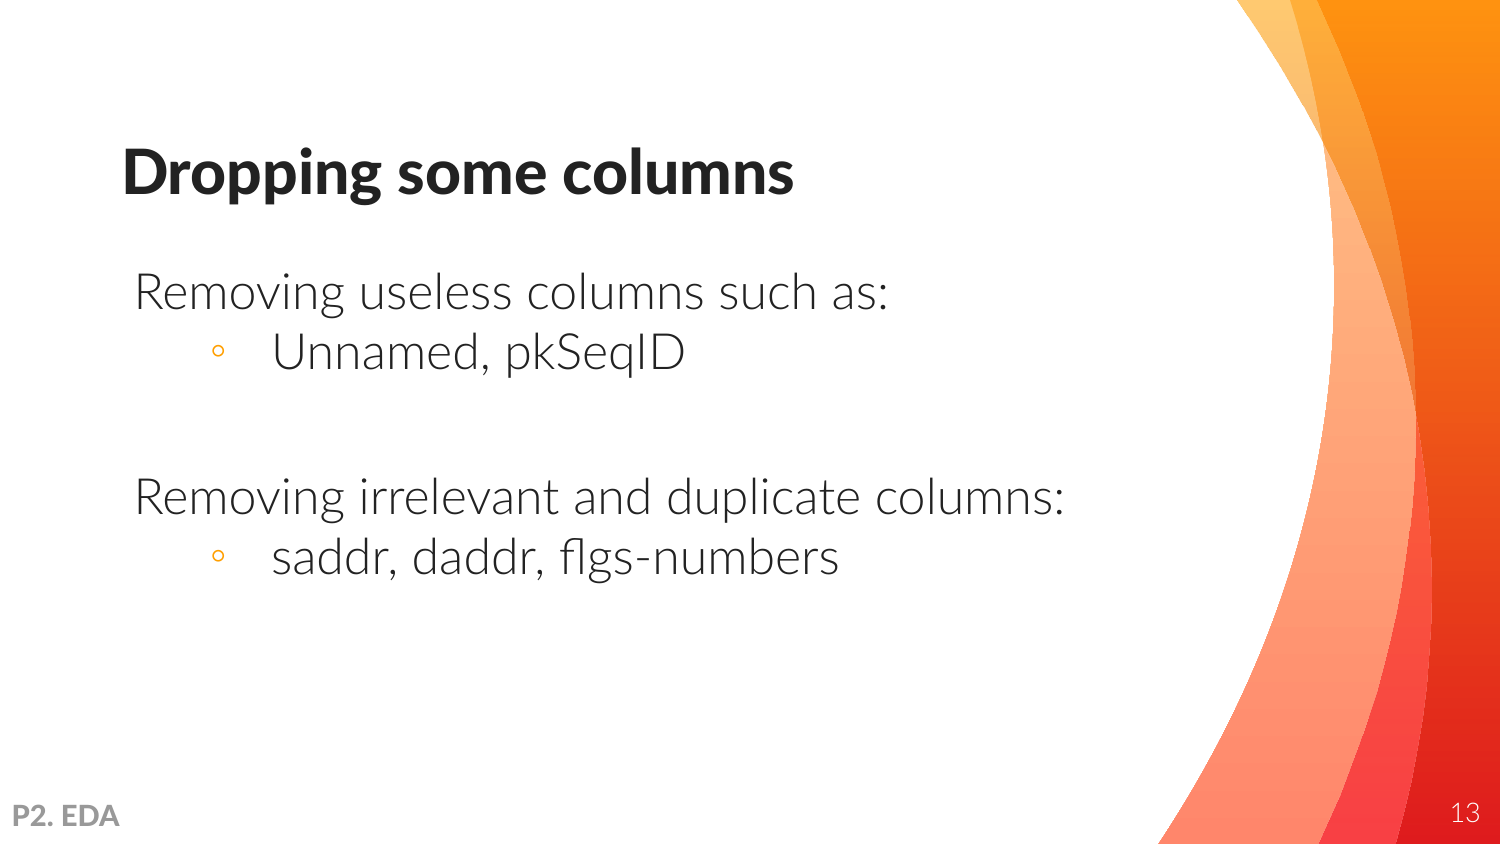

# Dropping some columns
Removing useless columns such as:
Unnamed, pkSeqID

Removing irrelevant and duplicate columns:
saddr, daddr, flgs-numbers

P2. EDA
13